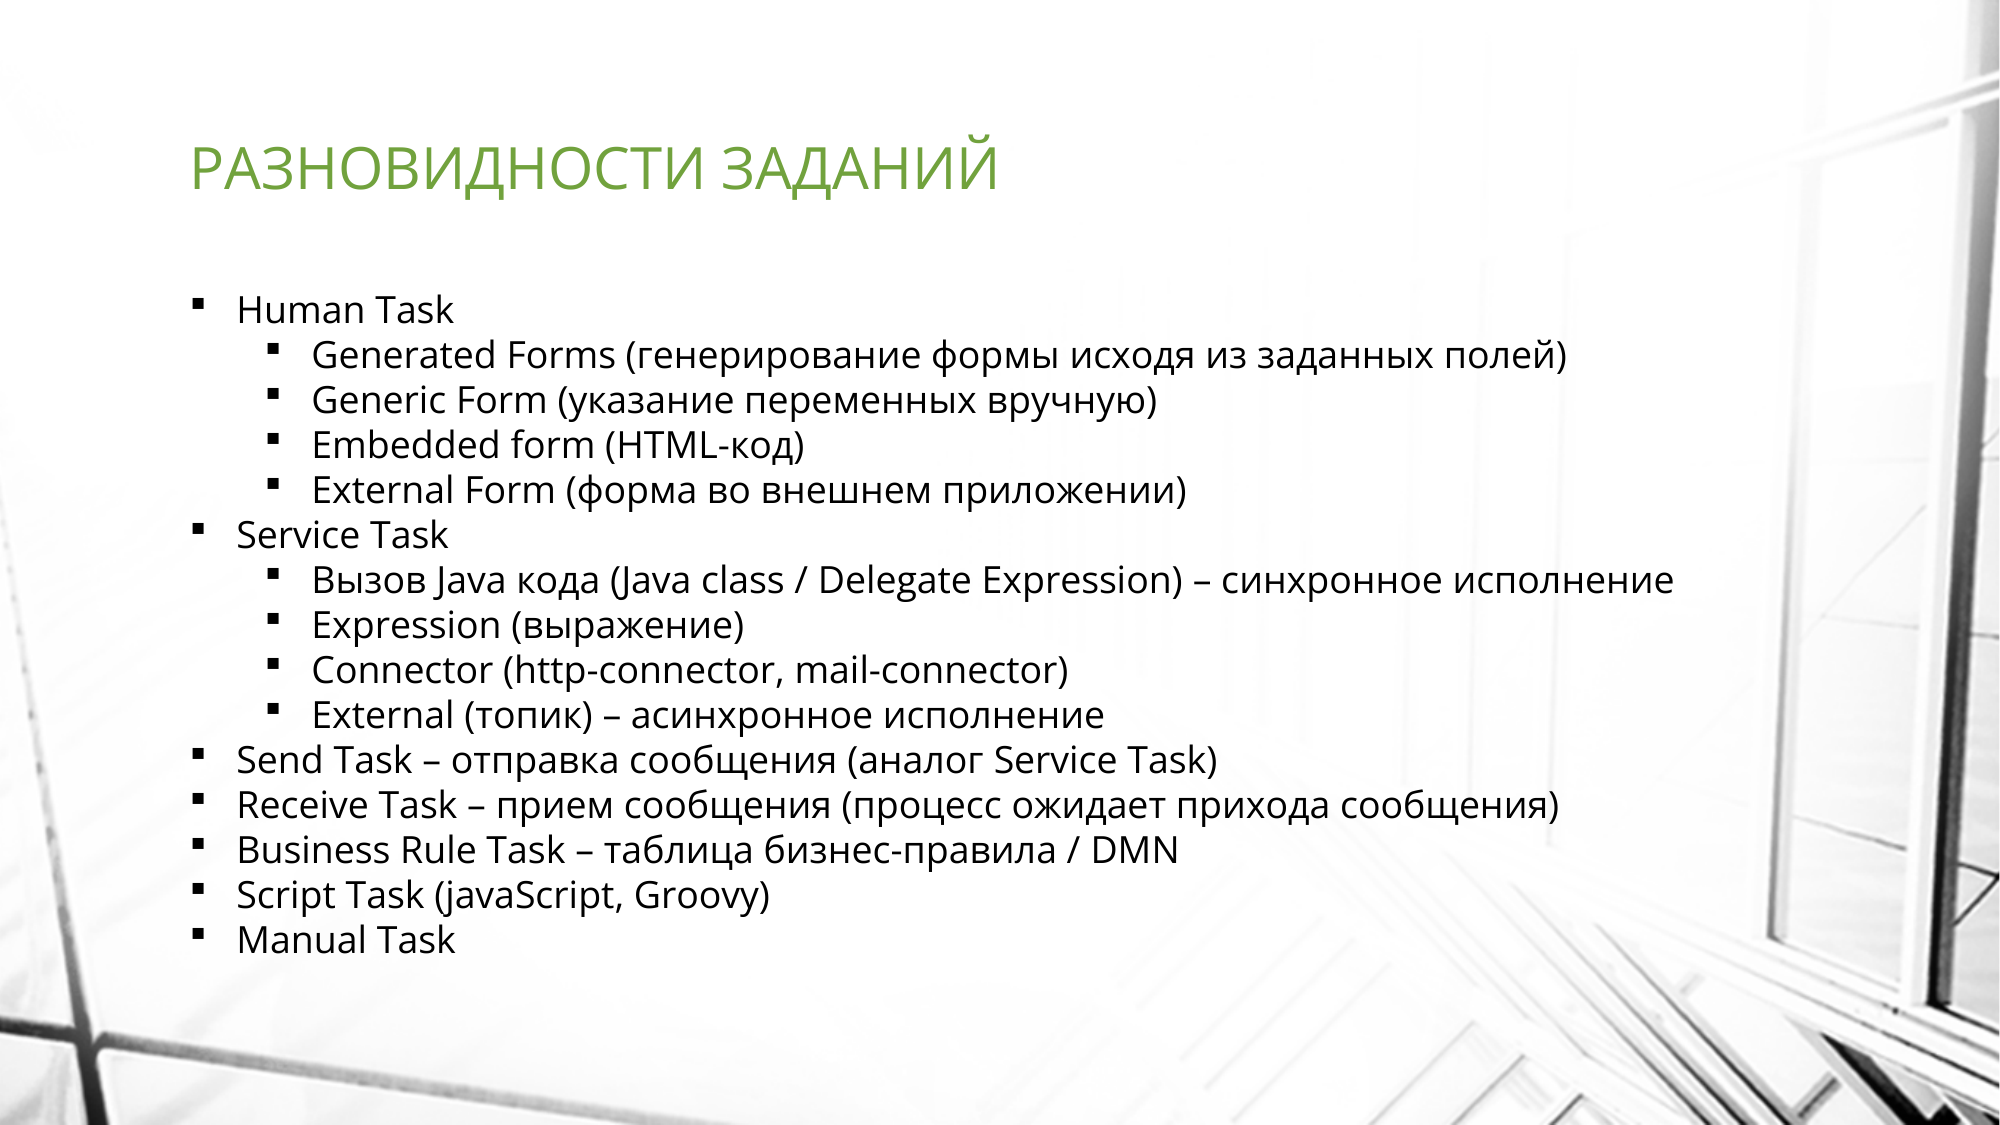

# РАЗНОВИДНОСТИ ЗАДАНИЙ
Human Task
Generated Forms (генерирование формы исходя из заданных полей)
Generic Form (указание переменных вручную)
Embedded form (HTML-код)
External Form (форма во внешнем приложении)
Service Task
Вызов Java кода (Java class / Delegate Expression) – синхронное исполнение
Expression (выражение)
Connector (http-connector, mail-connector)
External (топик) – асинхронное исполнение
Send Task – отправка сообщения (аналог Service Task)
Receive Task – прием сообщения (процесс ожидает прихода сообщения)
Business Rule Task – таблица бизнес-правила / DMN
Script Task (javaScript, Groovy)
Manual Task